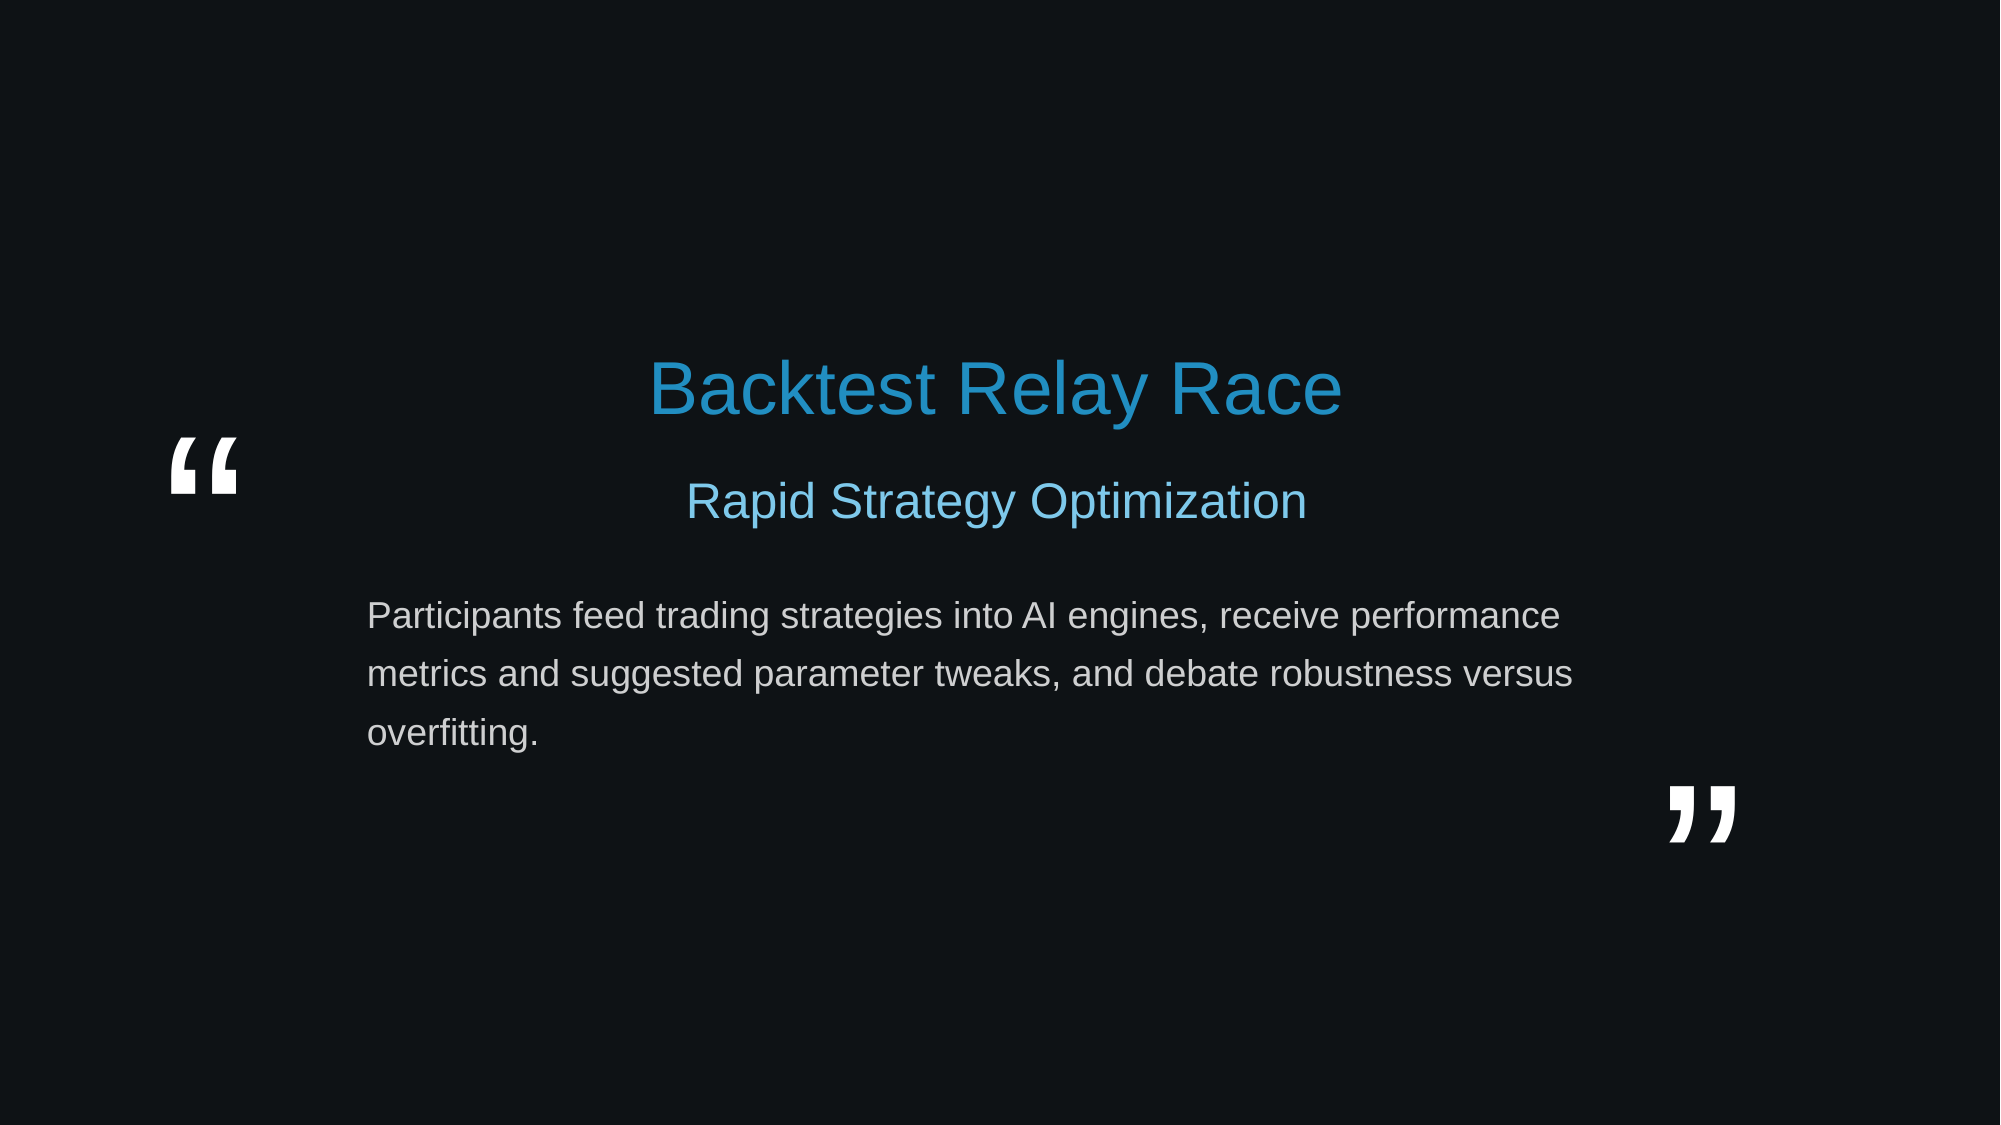

Backtest Relay Race
“
Rapid Strategy Optimization
Participants feed trading strategies into AI engines, receive performance metrics and suggested parameter tweaks, and debate robustness versus overfitting.
“